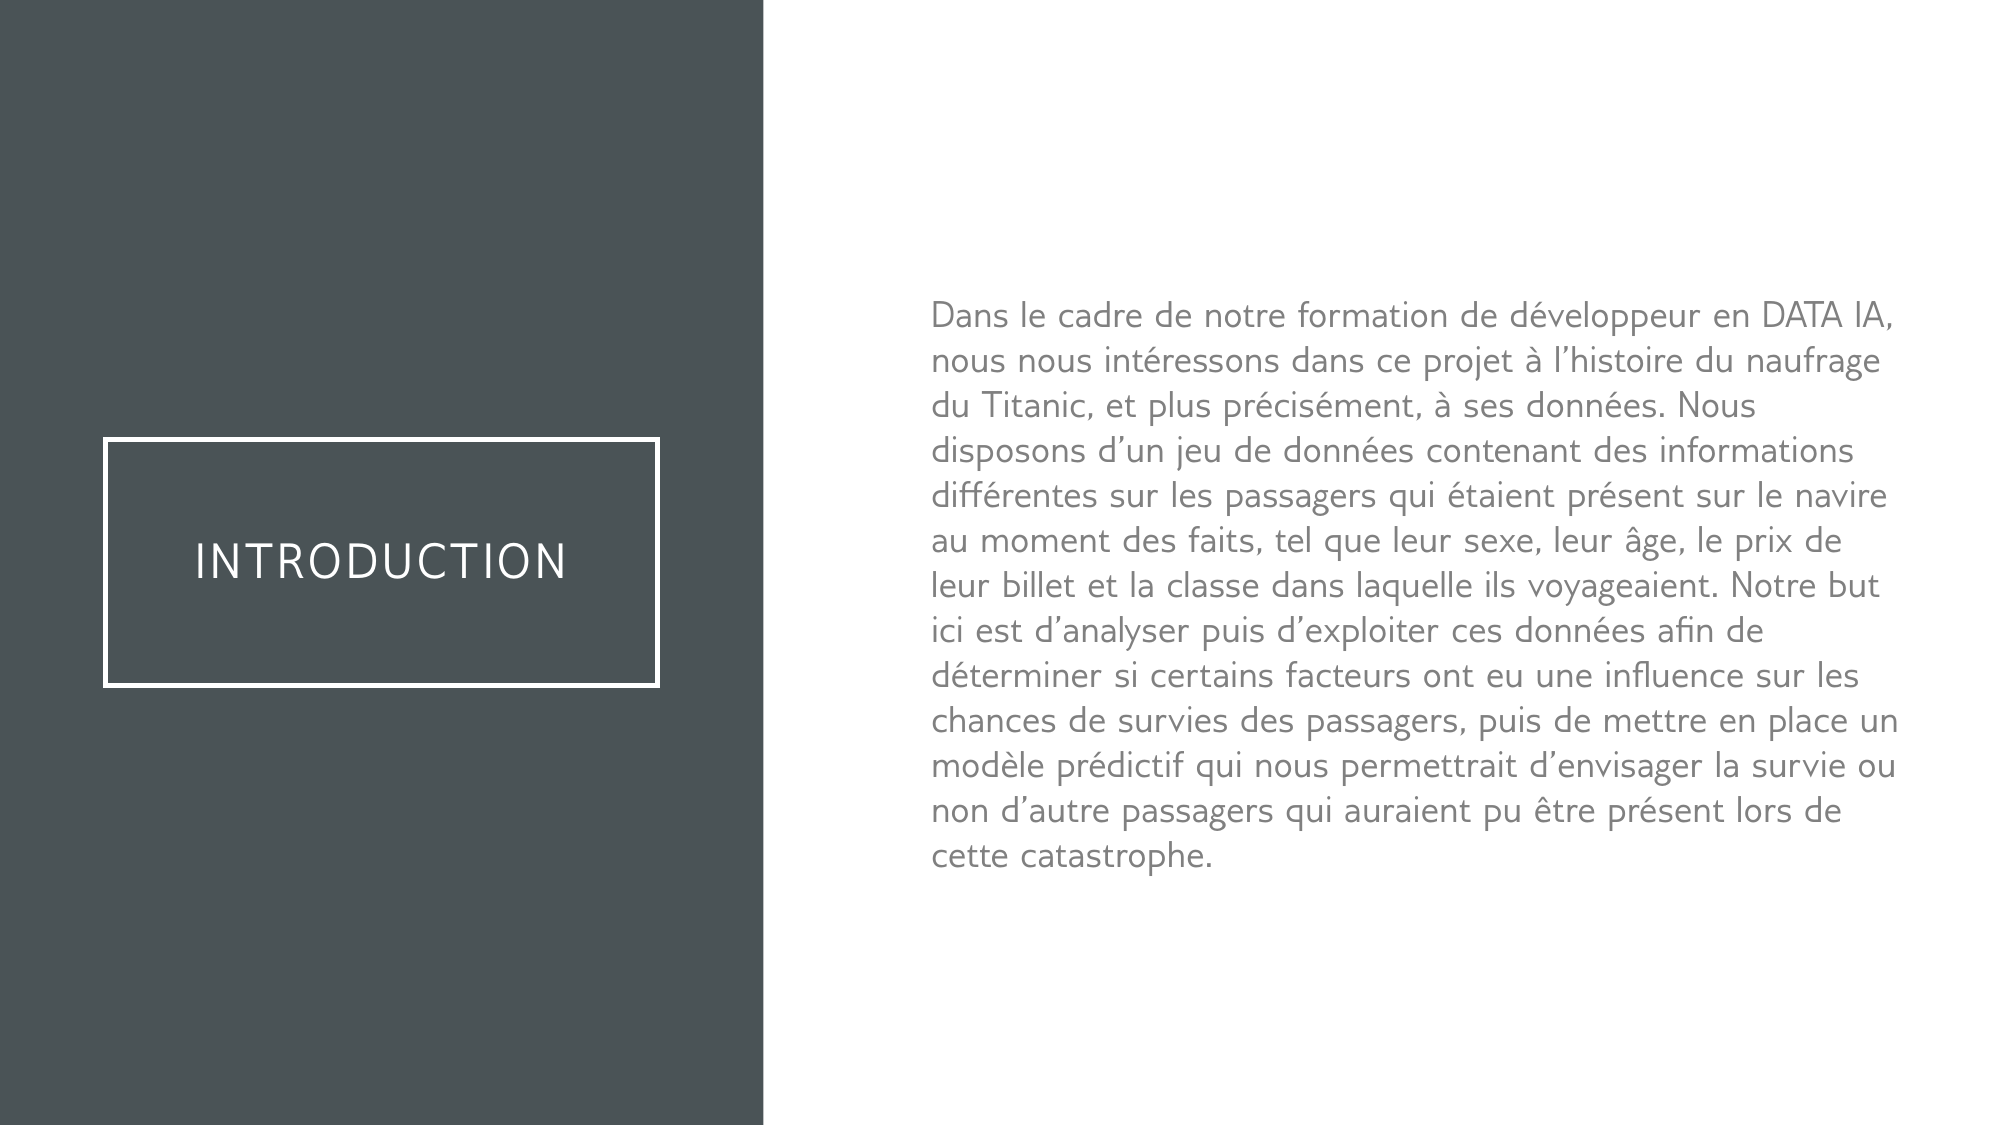

Dans le cadre de notre formation de développeur en DATA IA, nous nous intéressons dans ce projet à l’histoire du naufrage du Titanic, et plus précisément, à ses données. Nous disposons d’un jeu de données contenant des informations différentes sur les passagers qui étaient présent sur le navire au moment des faits, tel que leur sexe, leur âge, le prix de leur billet et la classe dans laquelle ils voyageaient. Notre but ici est d’analyser puis d’exploiter ces données afin de déterminer si certains facteurs ont eu une influence sur les chances de survies des passagers, puis de mettre en place un modèle prédictif qui nous permettrait d’envisager la survie ou non d’autre passagers qui auraient pu être présent lors de cette catastrophe.
# introduction